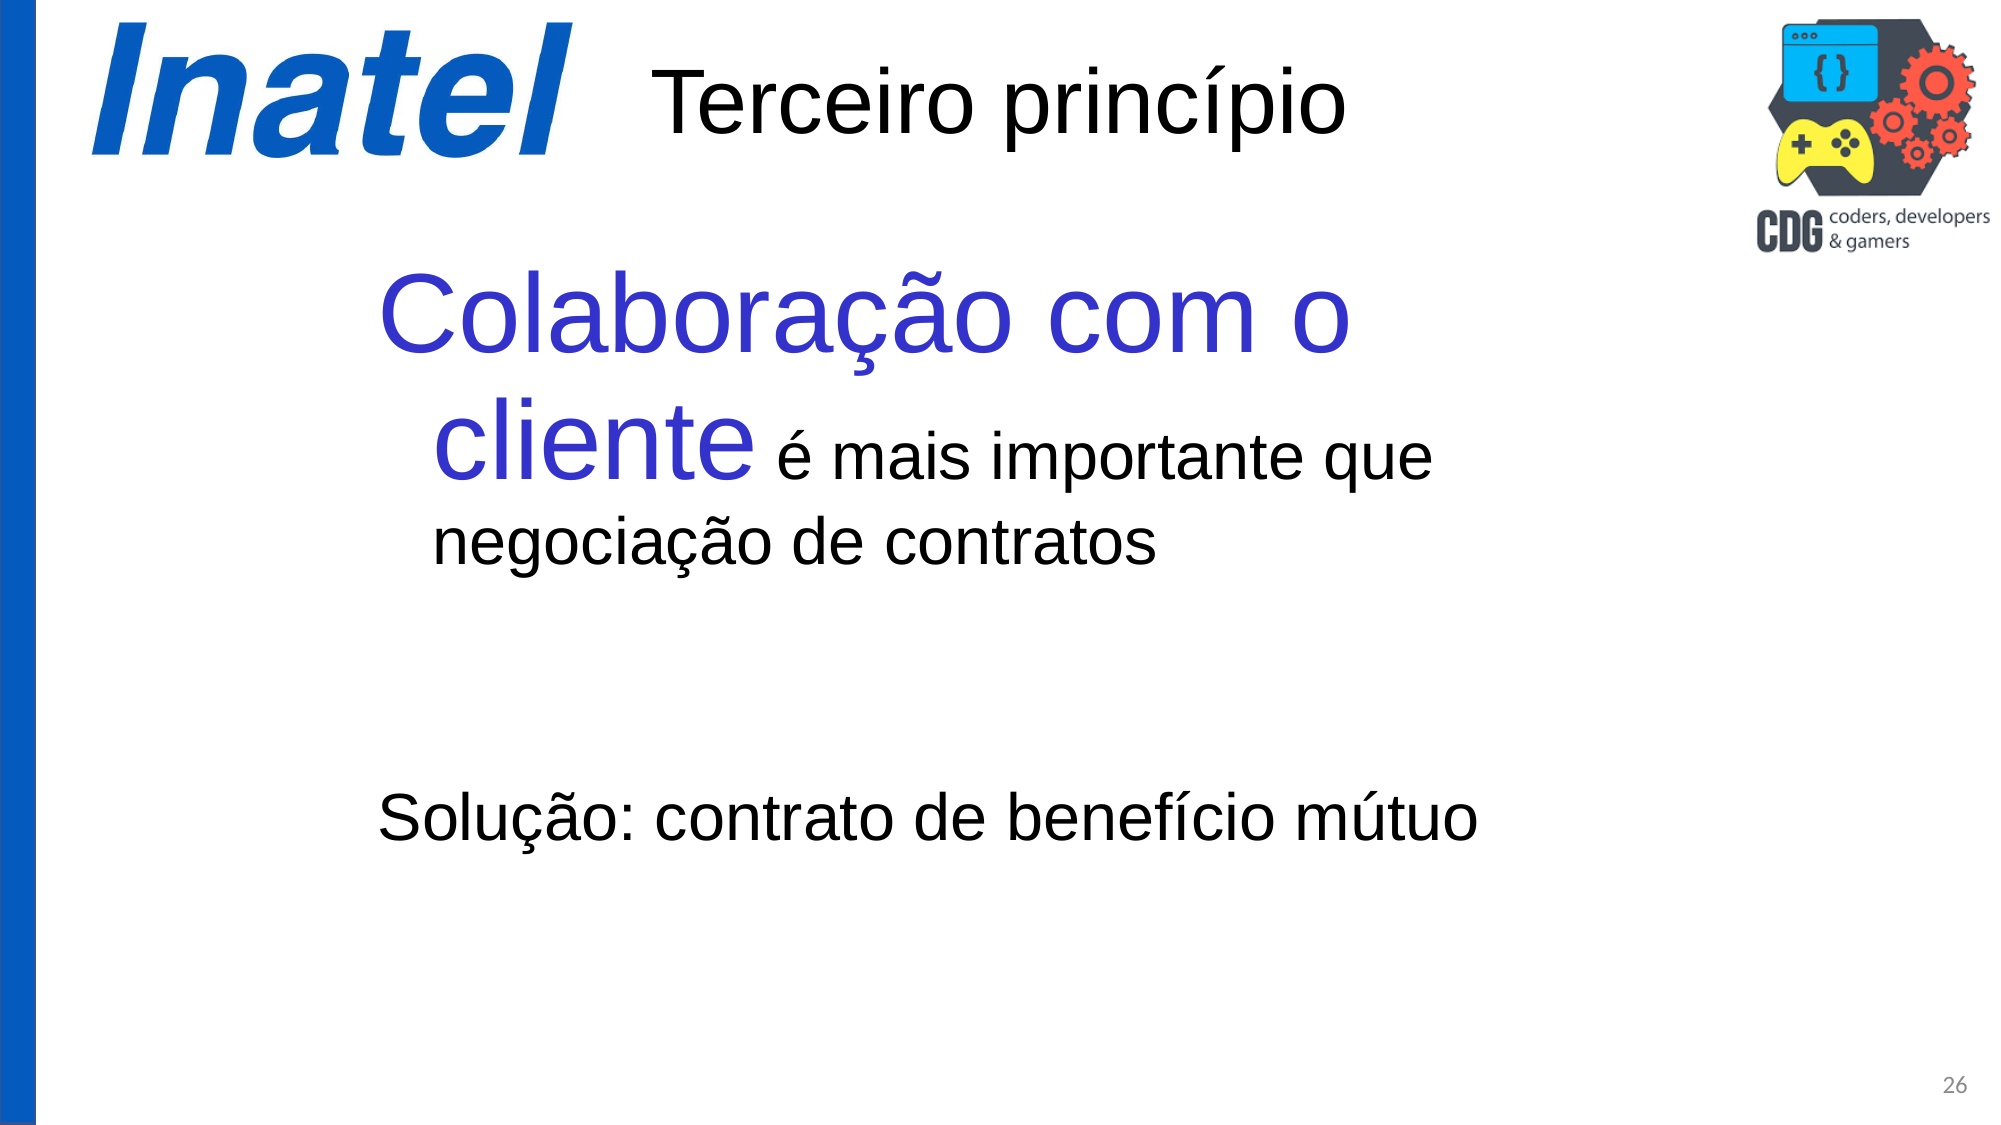

Terceiro princípio
Colaboração com o cliente é mais importante que negociação de contratos

Solução: contrato de benefício mútuo
26